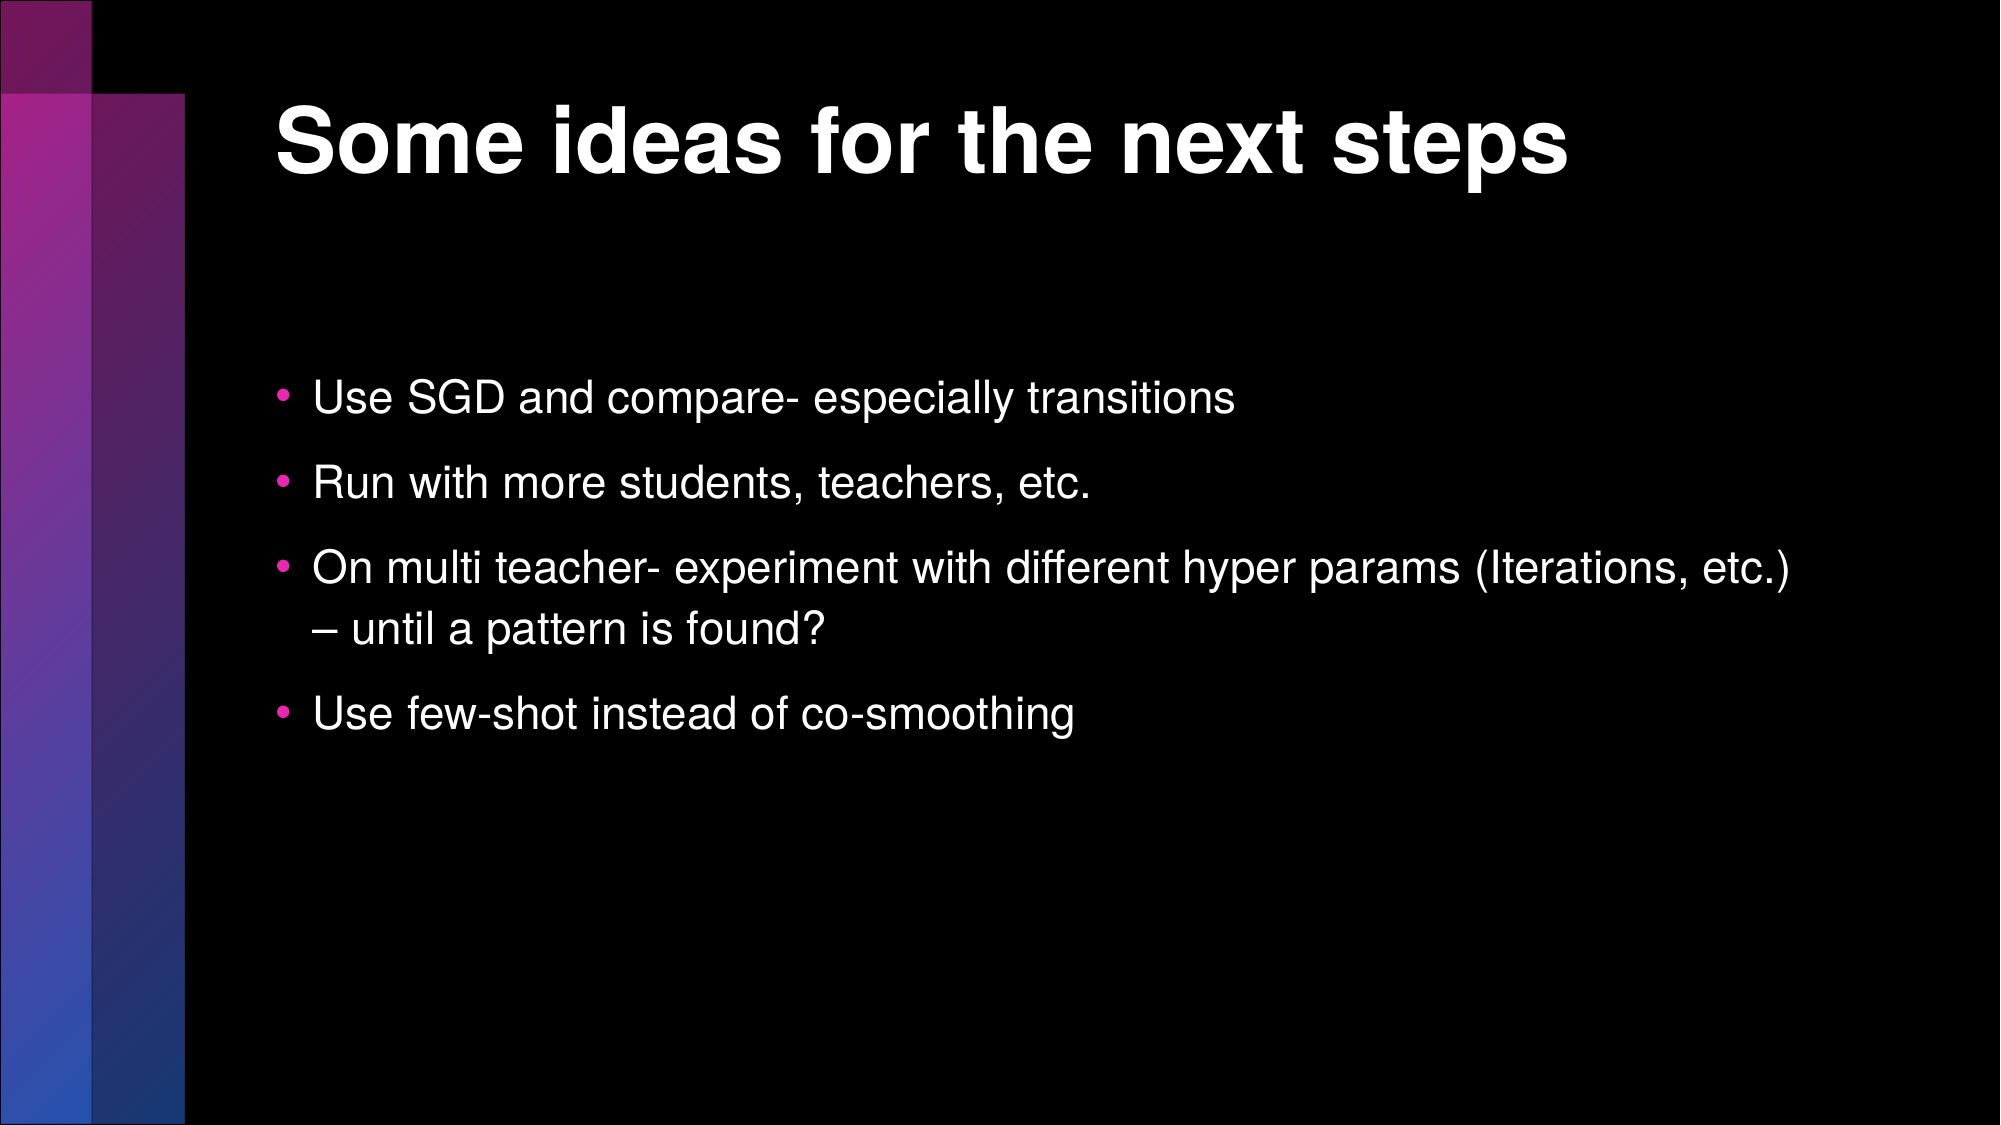

# Some ideas for the next steps
Use SGD and compare- especially transitions
Run with more students, teachers, etc.
On multi teacher- experiment with different hyper params (Iterations, etc.) – until a pattern is found?
Use few-shot instead of co-smoothing